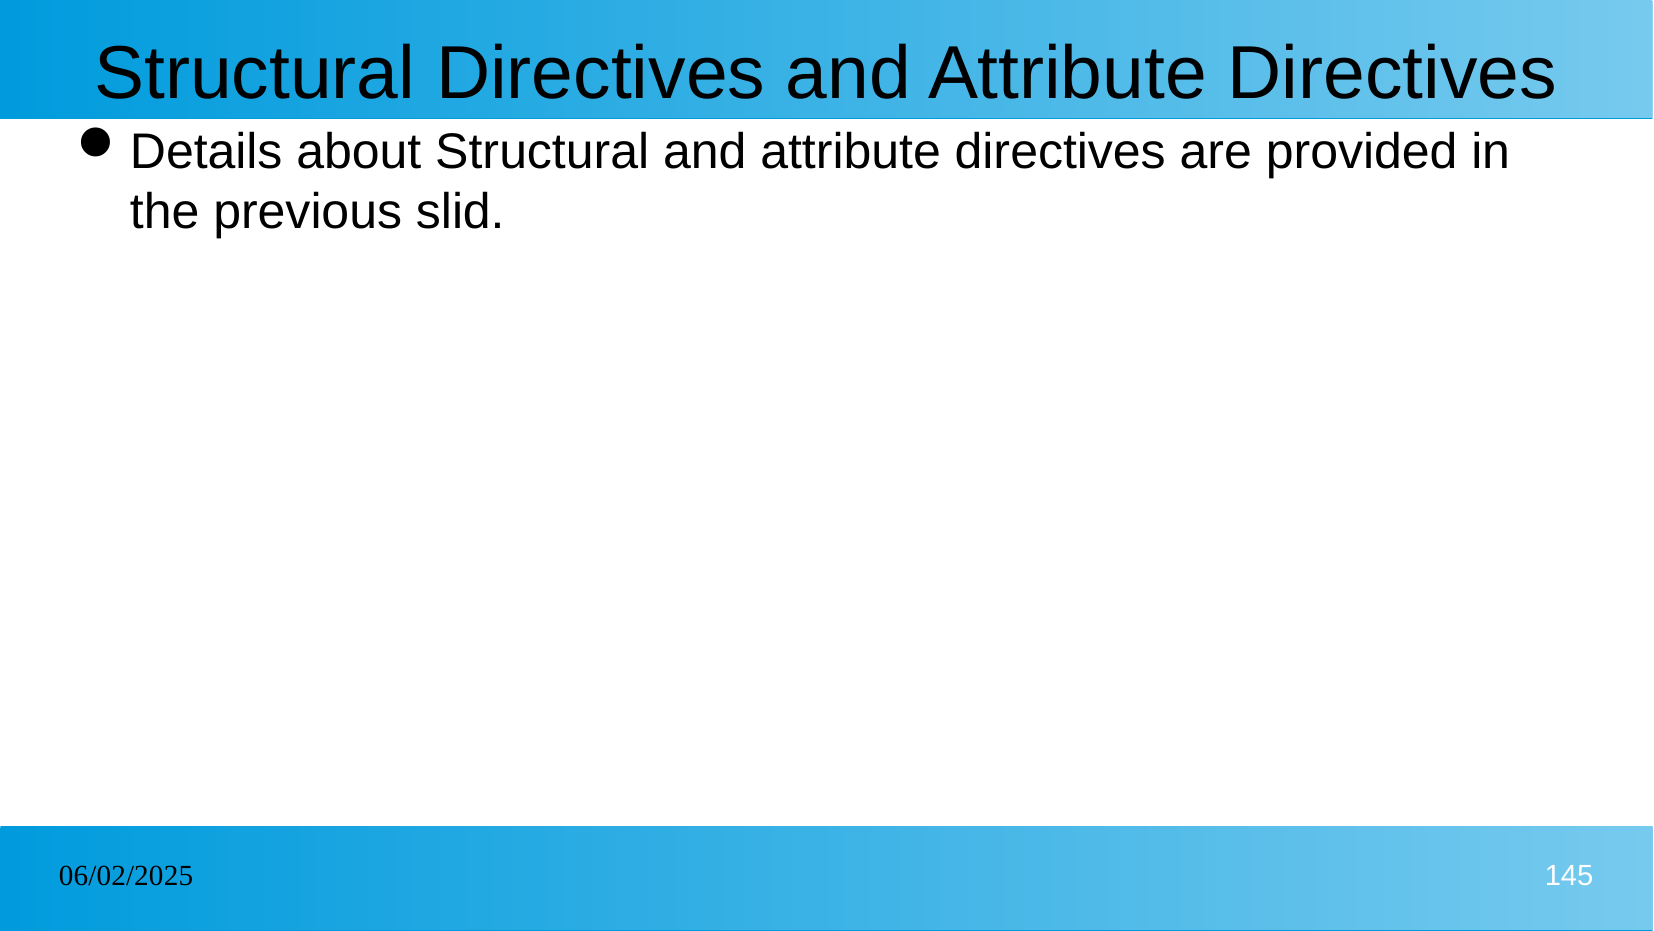

# Structural Directives and Attribute Directives
Details about Structural and attribute directives are provided in the previous slid.
06/02/2025
145